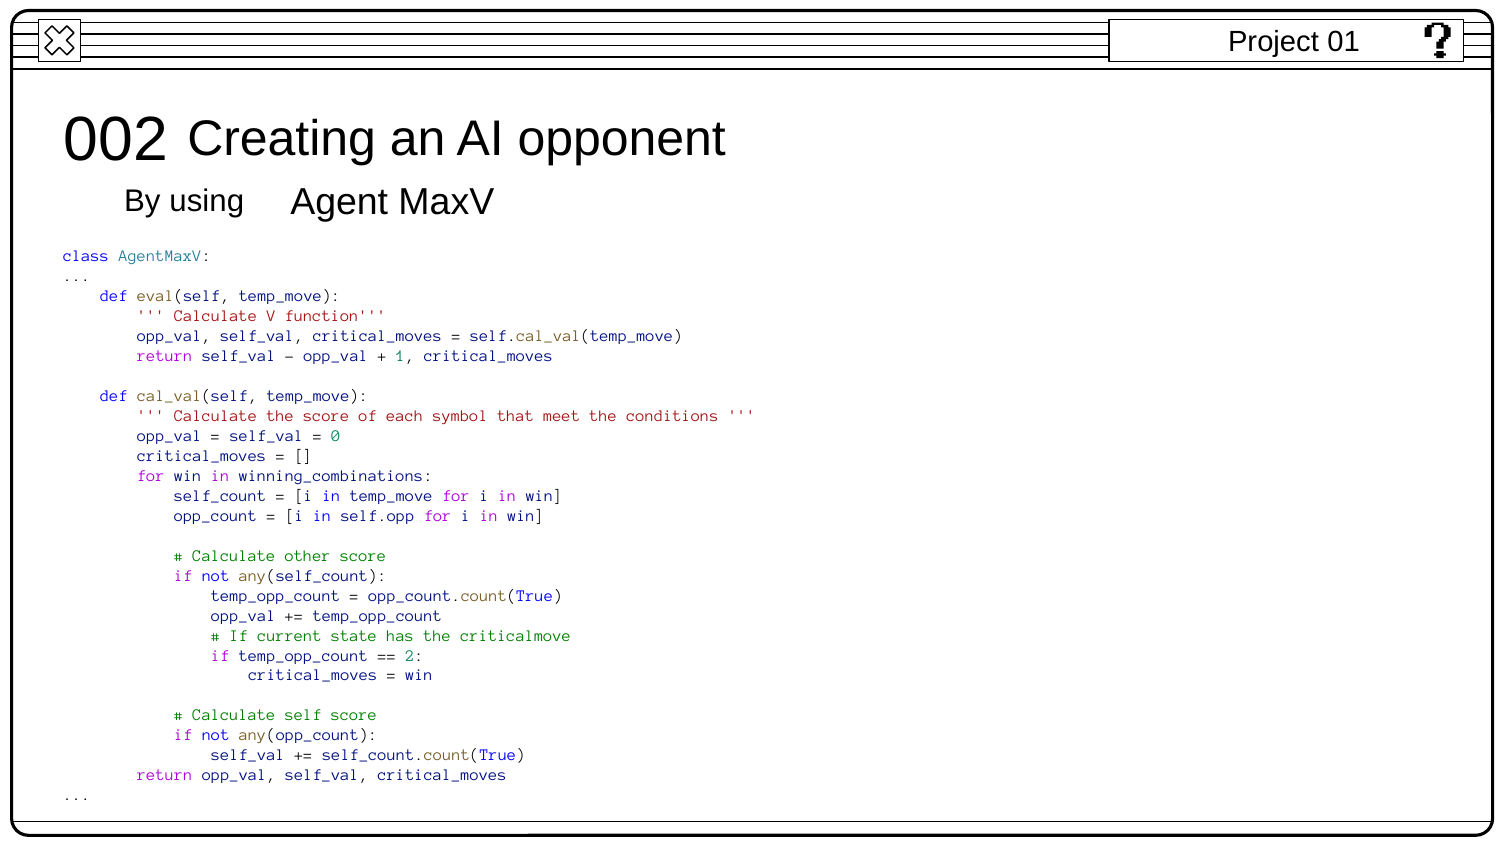

Project 01
002
Creating an AI opponent
Agent MaxV
By using
class AgentMaxV:
...
    def eval(self, temp_move):
        ''' Calculate V function'''
        opp_val, self_val, critical_moves = self.cal_val(temp_move)
        return self_val - opp_val + 1, critical_moves

    def cal_val(self, temp_move):
        ''' Calculate the score of each symbol that meet the conditions '''
        opp_val = self_val = 0
        critical_moves = []
        for win in winning_combinations:
            self_count = [i in temp_move for i in win]
            opp_count = [i in self.opp for i in win]

            # Calculate other score
            if not any(self_count):
                temp_opp_count = opp_count.count(True)
                opp_val += temp_opp_count
                # If current state has the criticalmove
                if temp_opp_count == 2:
                    critical_moves = win

            # Calculate self score
            if not any(opp_count):
                self_val += self_count.count(True)
        return opp_val, self_val, critical_moves
...